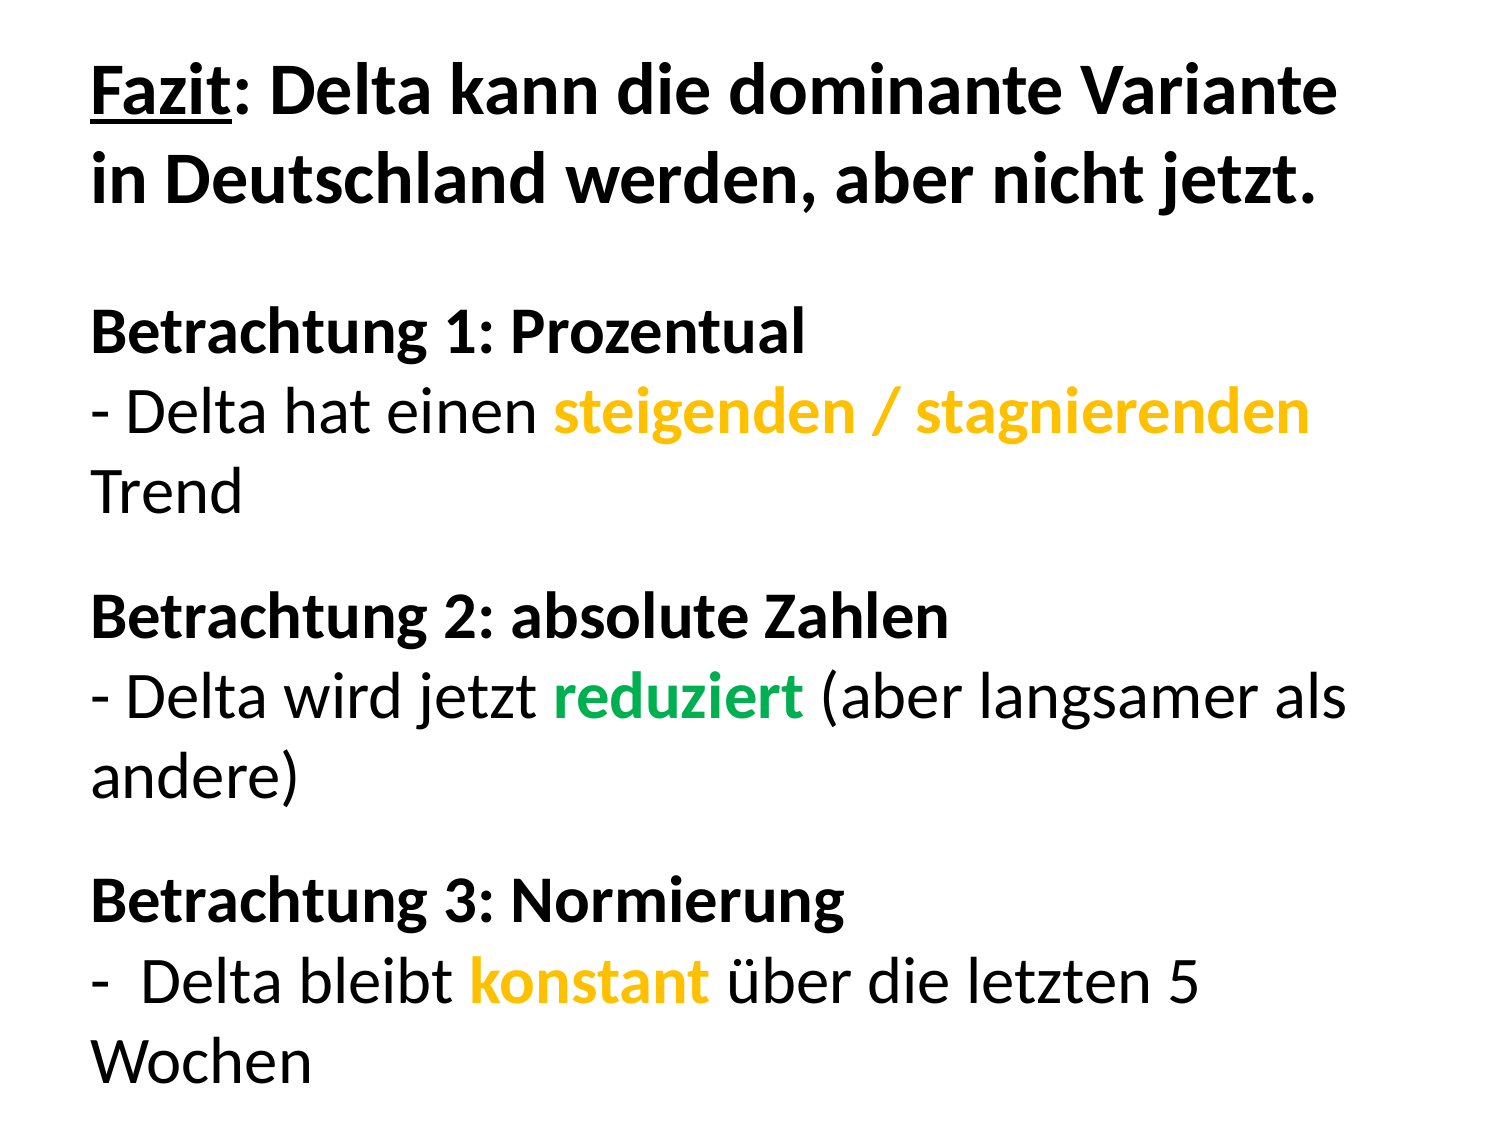

# Fazit: Delta kann die dominante Variante in Deutschland werden, aber nicht jetzt. Betrachtung 1: Prozentual - Delta hat einen steigenden / stagnierenden Trend Betrachtung 2: absolute Zahlen - Delta wird jetzt reduziert (aber langsamer als andere) Betrachtung 3: Normierung -  Delta bleibt konstant über die letzten 5 Wochen